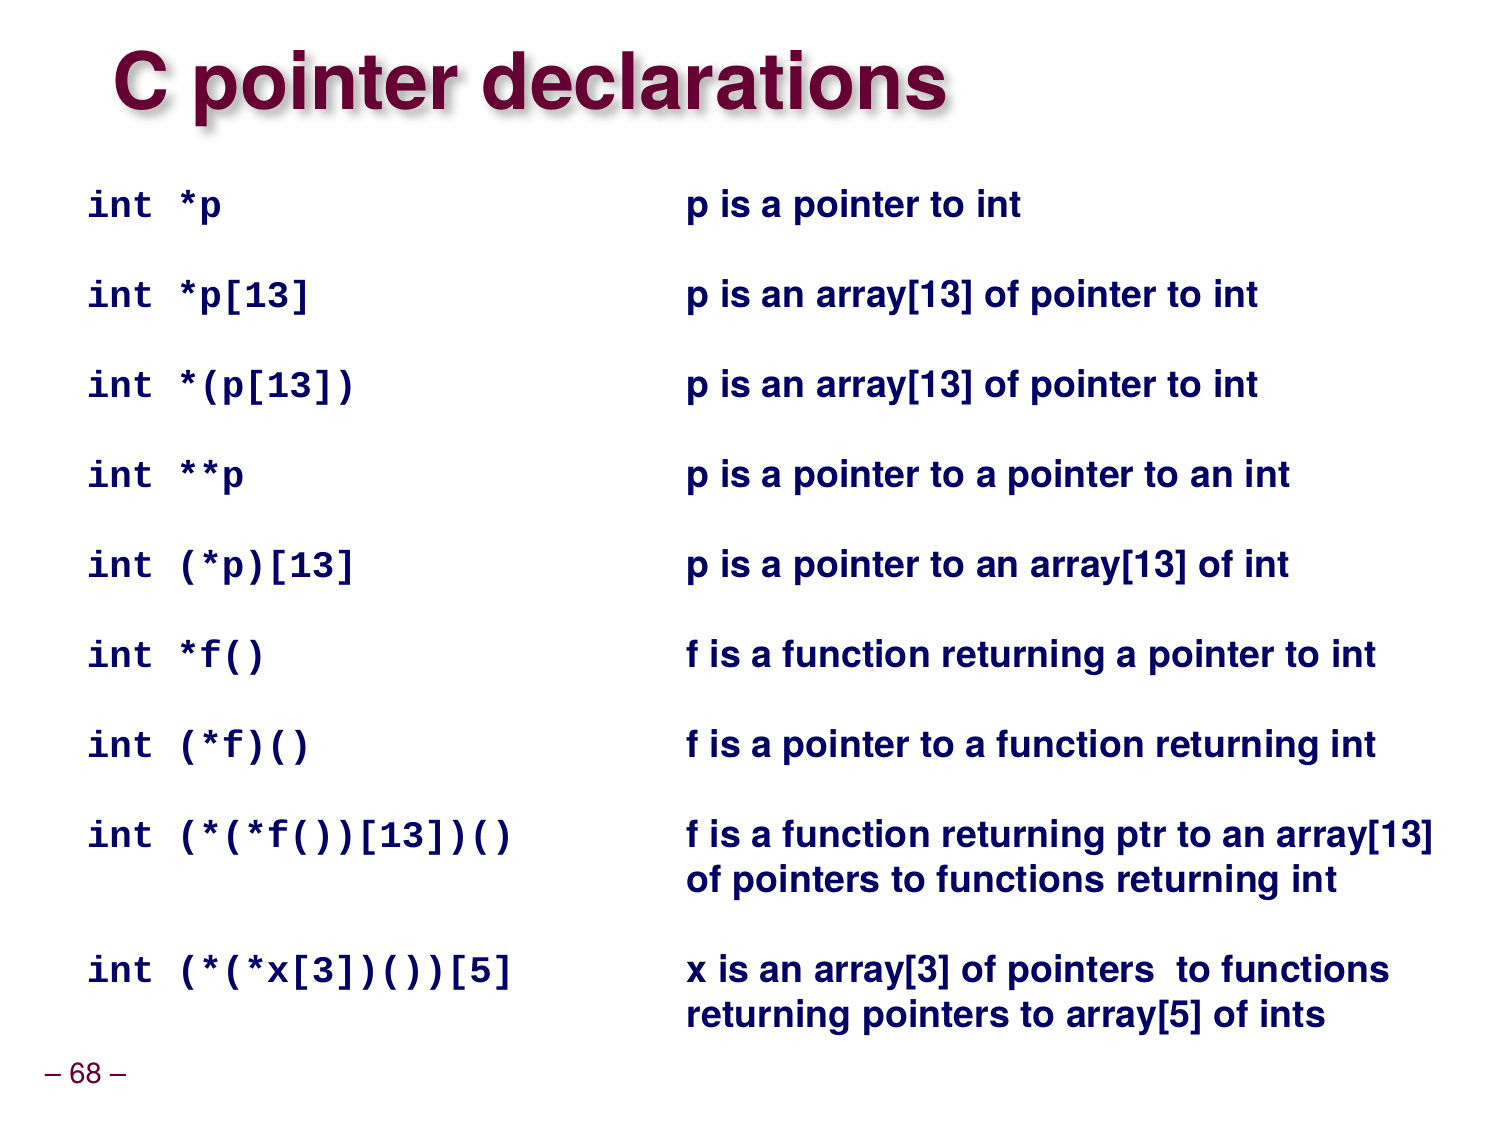

# C pointer declarations
int *p				p is a pointer to int

int *p[13]			p is an array[13] of pointer to int

int *(p[13])			p is an array[13] of pointer to int

int **p			p is a pointer to a pointer to an int

int (*p)[13]			p is a pointer to an array[13] of int

int *f()			f is a function returning a pointer to int

int (*f)()			f is a pointer to a function returning int

int (*(*f())[13])()		f is a function returning ptr to an array[13]
                    			of pointers to functions returning int

int (*(*x[3])())[5]		x is an array[3] of pointers  to functions
				returning pointers to array[5] of ints